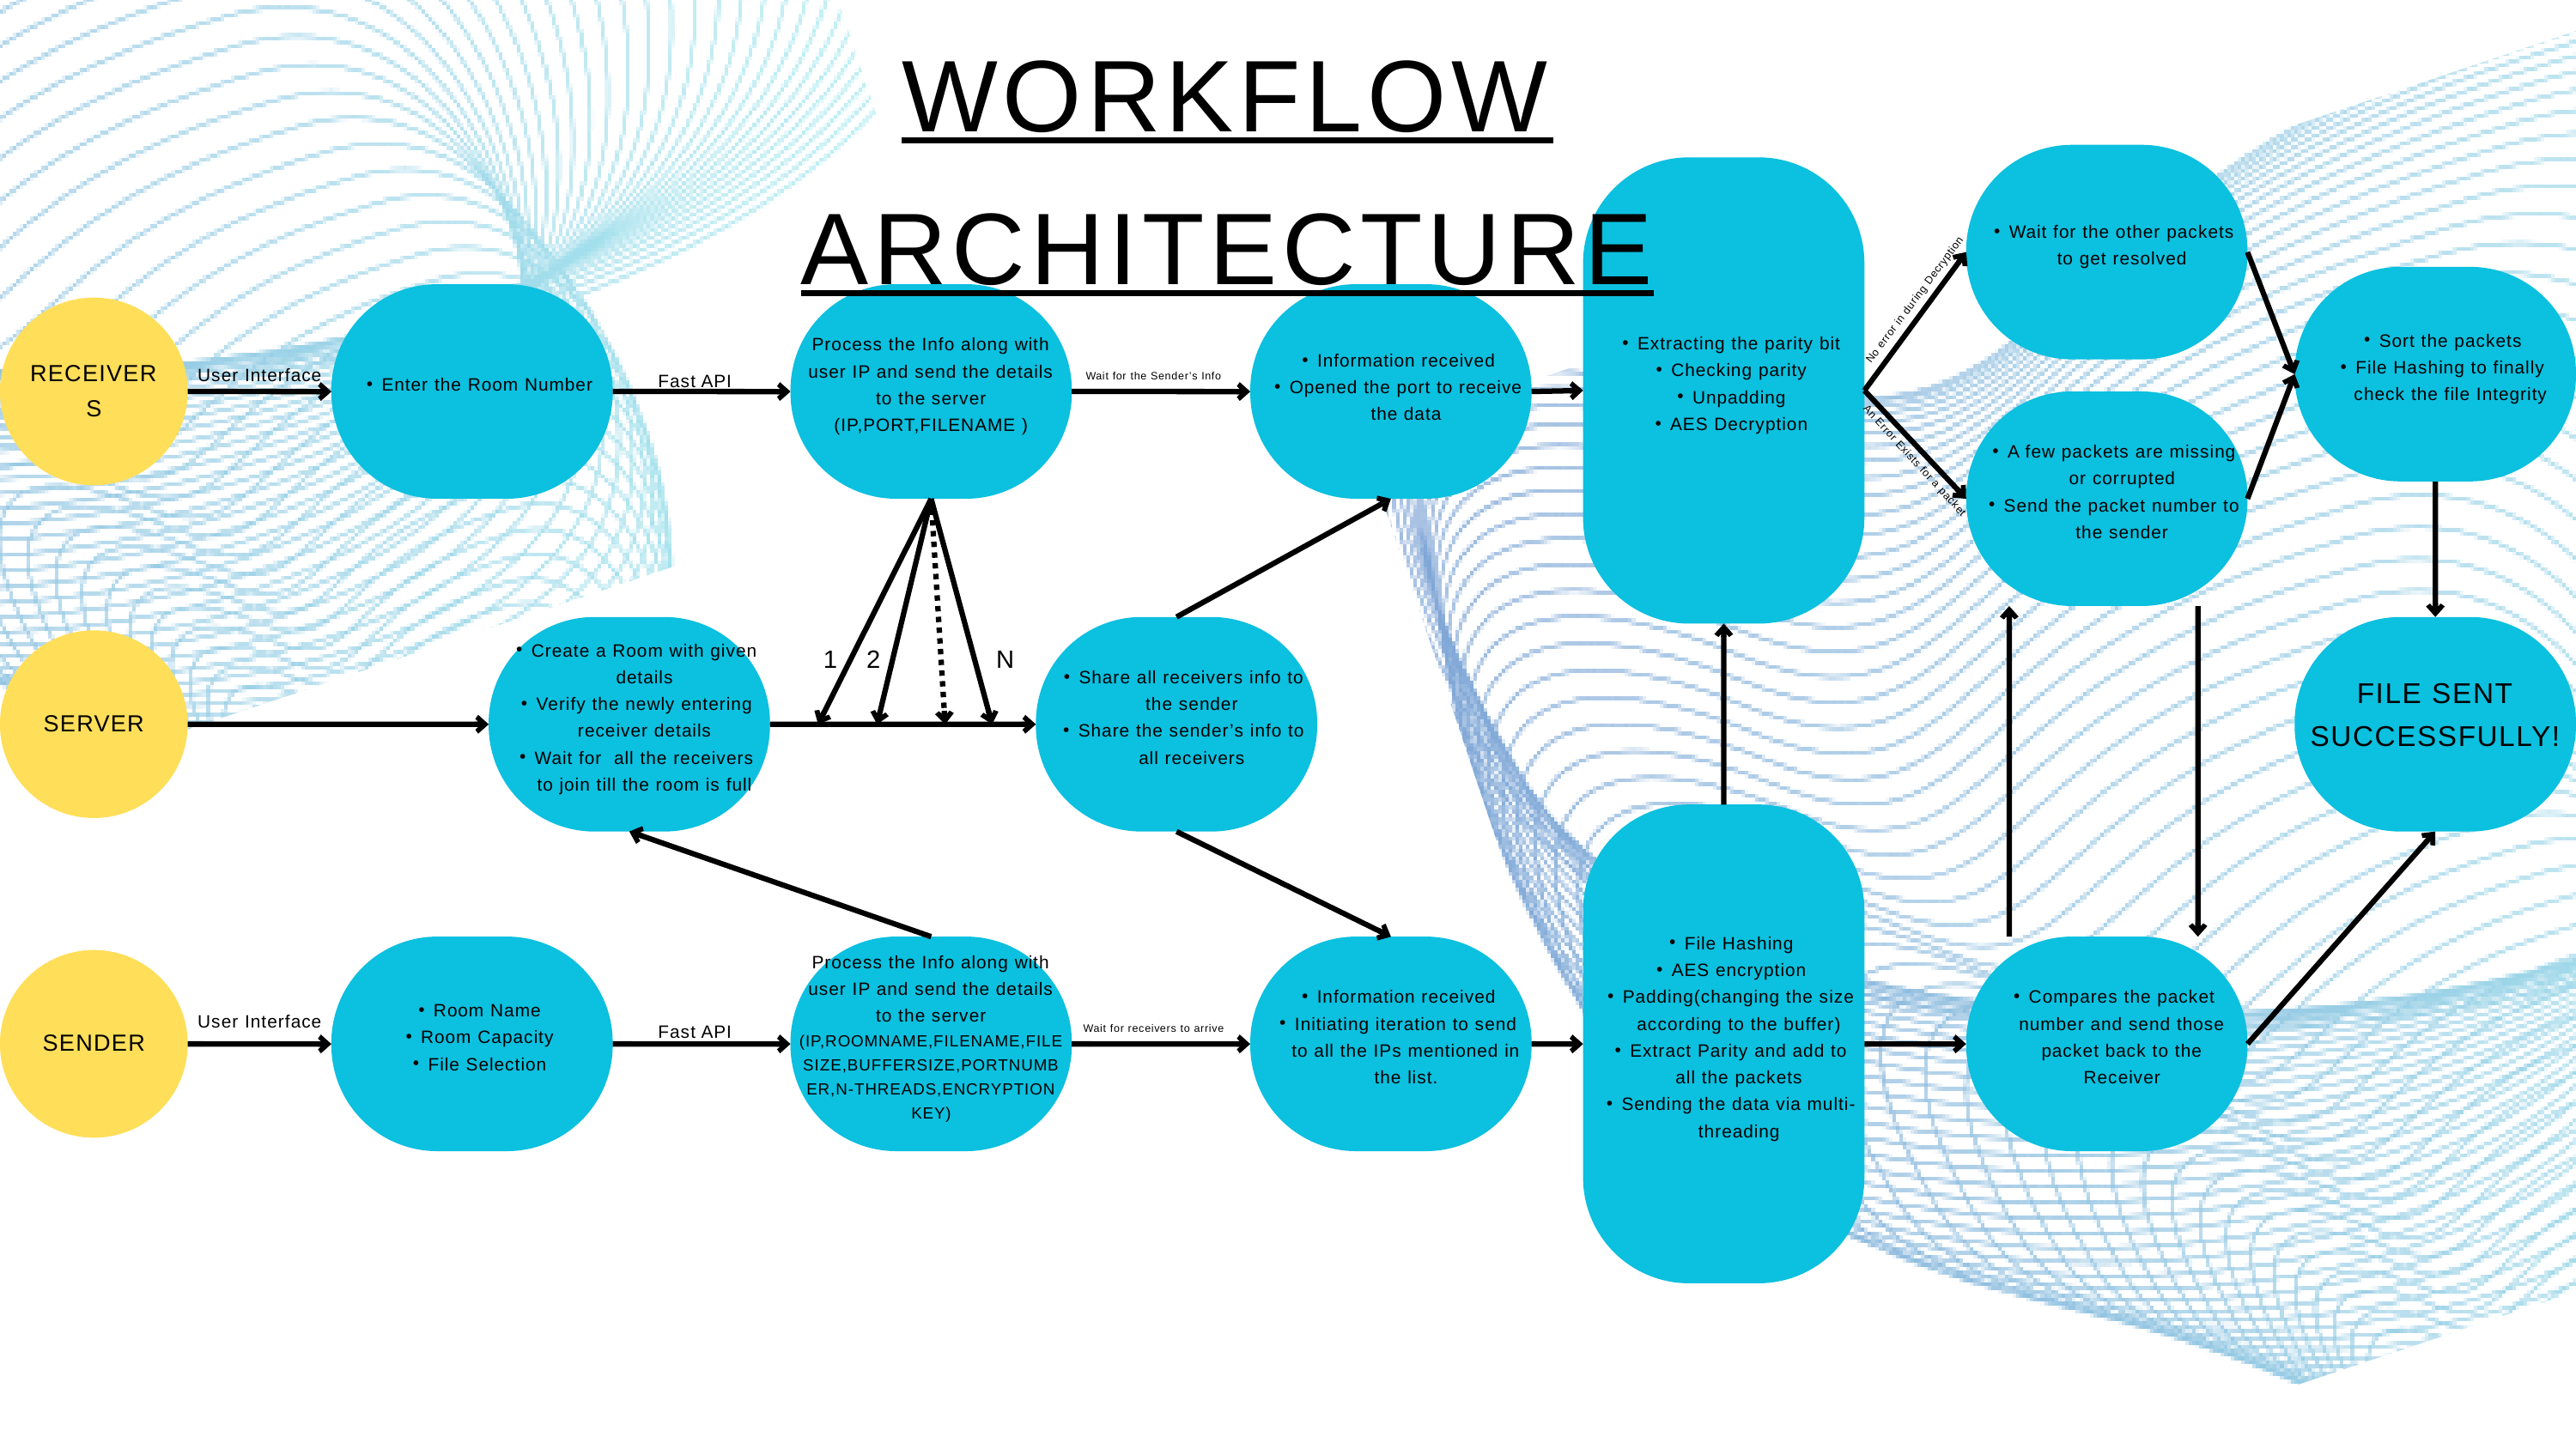

WORKFLOW ARCHITECTURE

Wait for the other packets to get resolved

Extracting the parity bit
Checking parity
Unpadding
AES Decryption

Sort the packets
File Hashing to finally check the file Integrity

Enter the Room Number

Process the Info along with user IP and send the details to the server
(IP,PORT,FILENAME )

Information received
Opened the port to receive the data
No error in during Decryption

RECEIVERS
User Interface
Fast API
Wait for the Sender’s Info

A few packets are missing or corrupted
Send the packet number to the sender
An Error Exists for a packet

Create a Room with given details
Verify the newly entering receiver details
Wait for  all the receivers to join till the room is full

Share all receivers info to the sender
Share the sender’s info to all receivers

FILE SENT SUCCESSFULLY!

SERVER
1
2
N

File Hashing
AES encryption
Padding(changing the size according to the buffer)
Extract Parity and add to all the packets
Sending the data via multi-threading

Room Name
Room Capacity
File Selection

Process the Info along with user IP and send the details to the server
(IP,ROOMNAME,FILENAME,FILESIZE,BUFFERSIZE,PORTNUMBER,N-THREADS,ENCRYPTION KEY)

Information received
Initiating iteration to send to all the IPs mentioned in the list.

Compares the packet number and send those packet back to the Receiver

SENDER
User Interface
Fast API
Wait for receivers to arrive